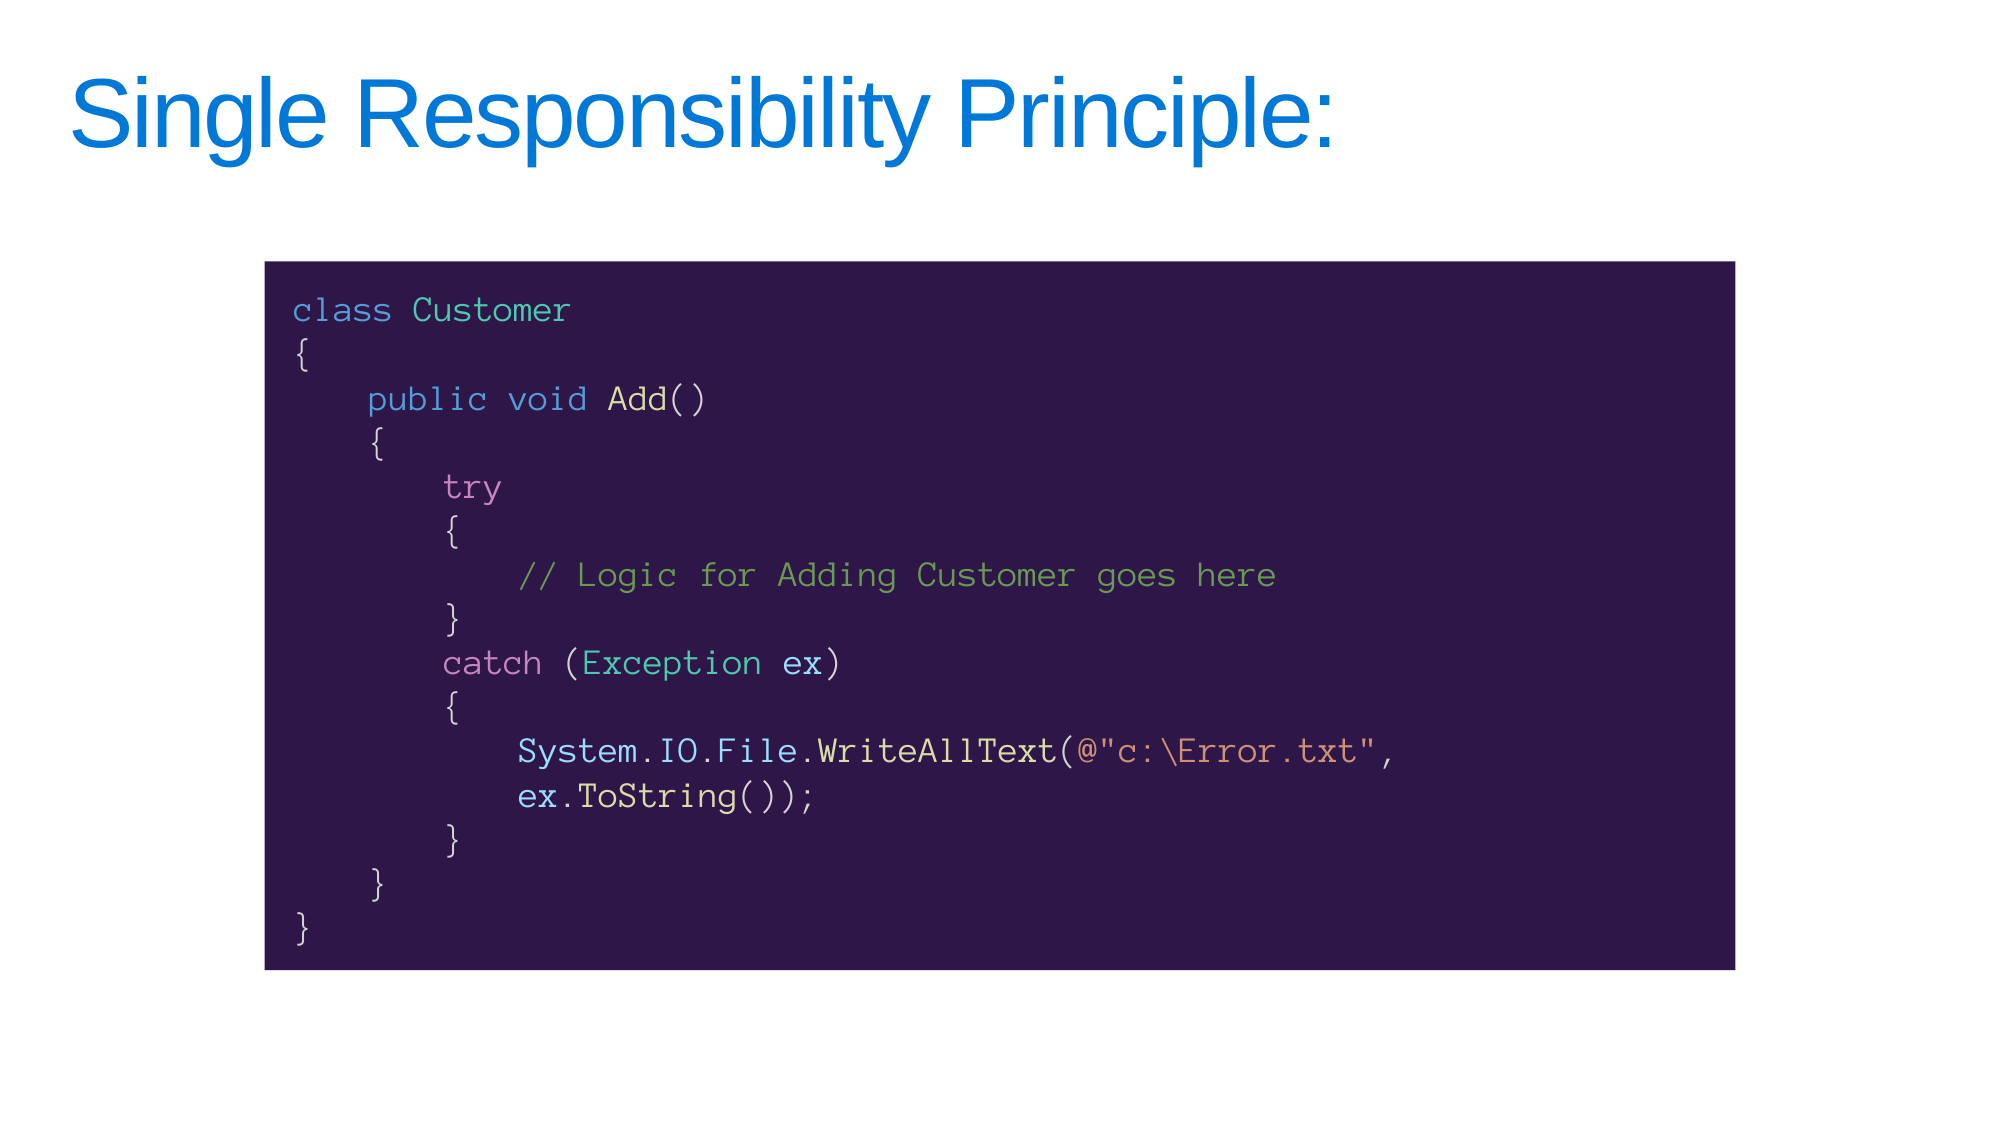

# Single Responsibility Principle:
class Customer
{
public void Add()
{
try
{
// Logic for Adding Customer goes here
}
catch (Exception ex)
{
System.IO.File.WriteAllText(@"c:\Error.txt", ex.ToString());
}
}
}